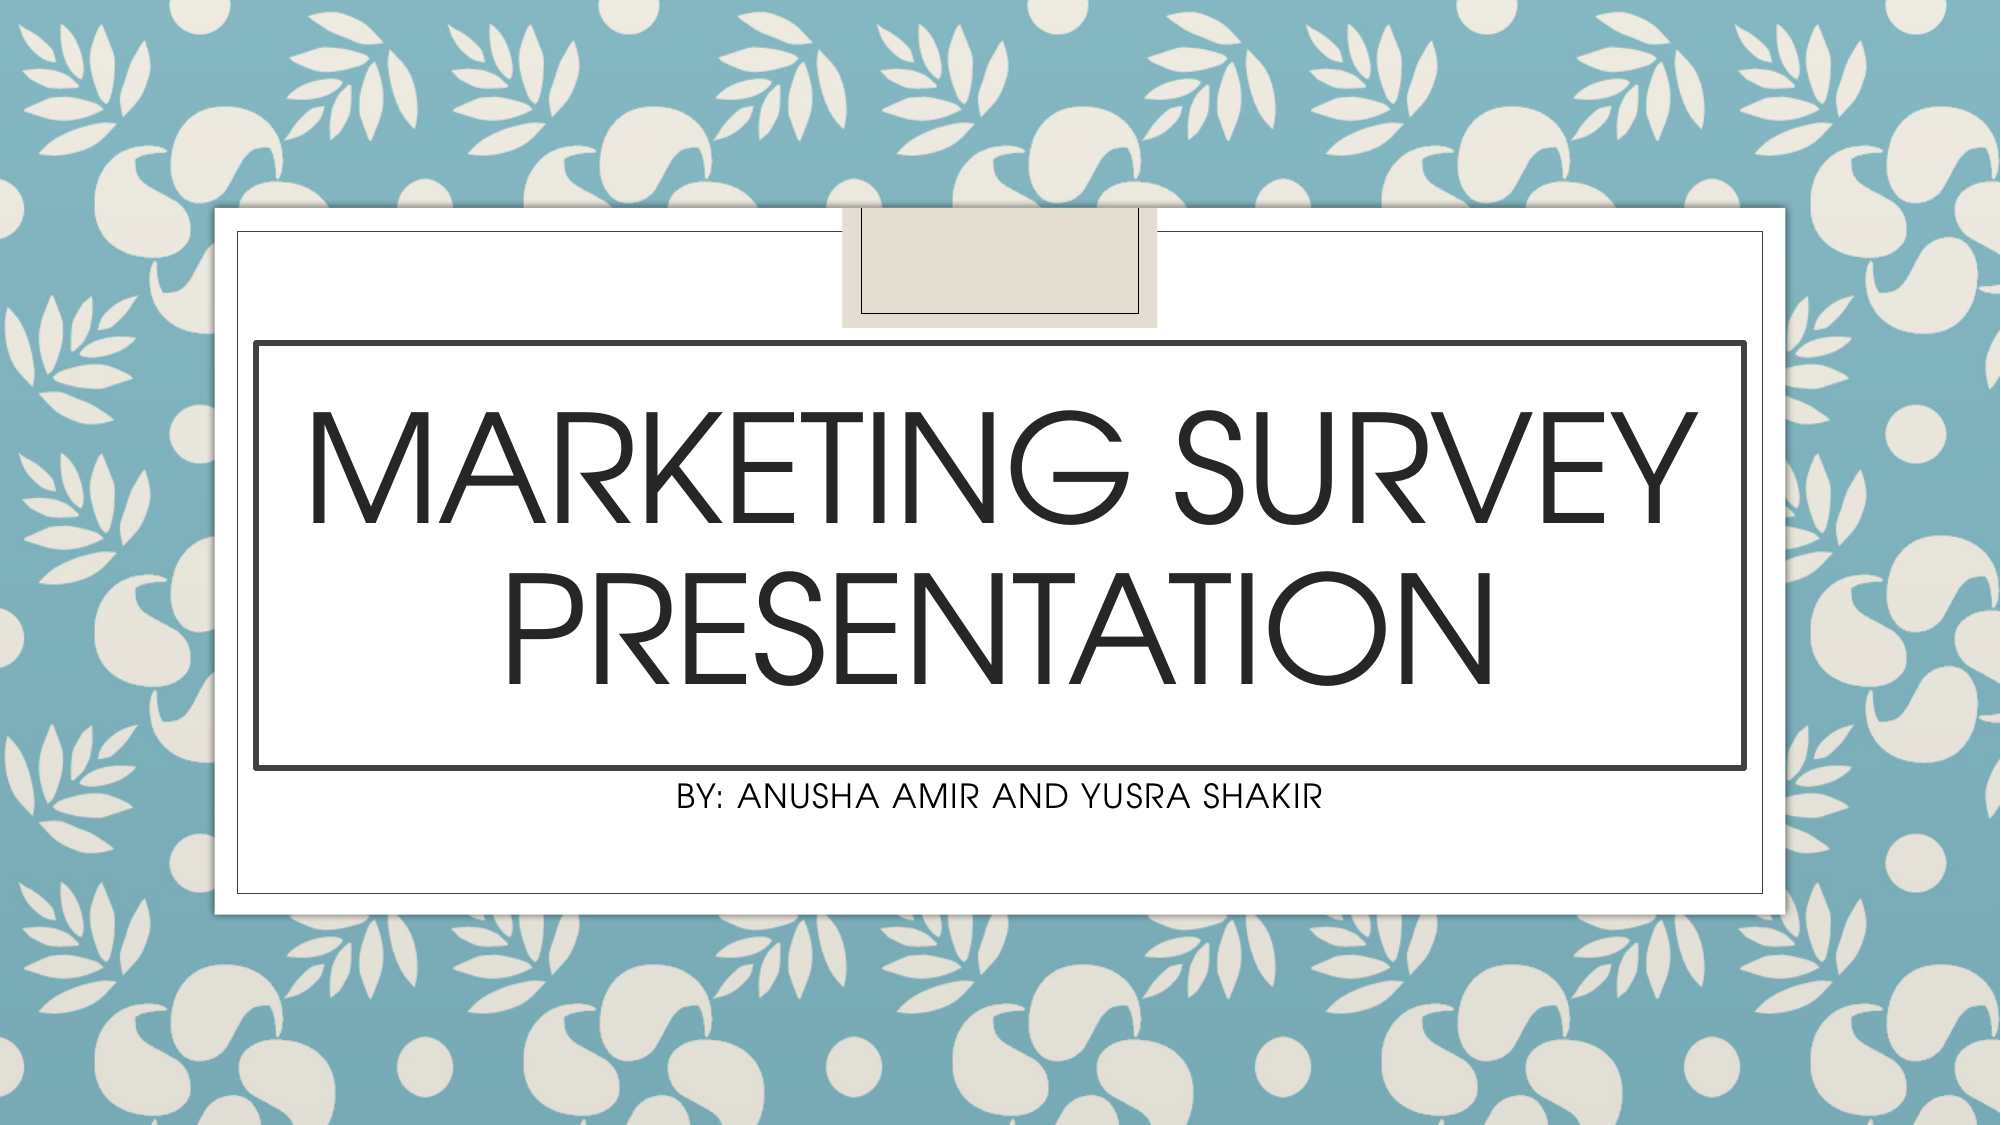

# MARKETING SURVEY PRESENTATION
BY: ANUSHA AMIR AND YUSRA SHAKIR